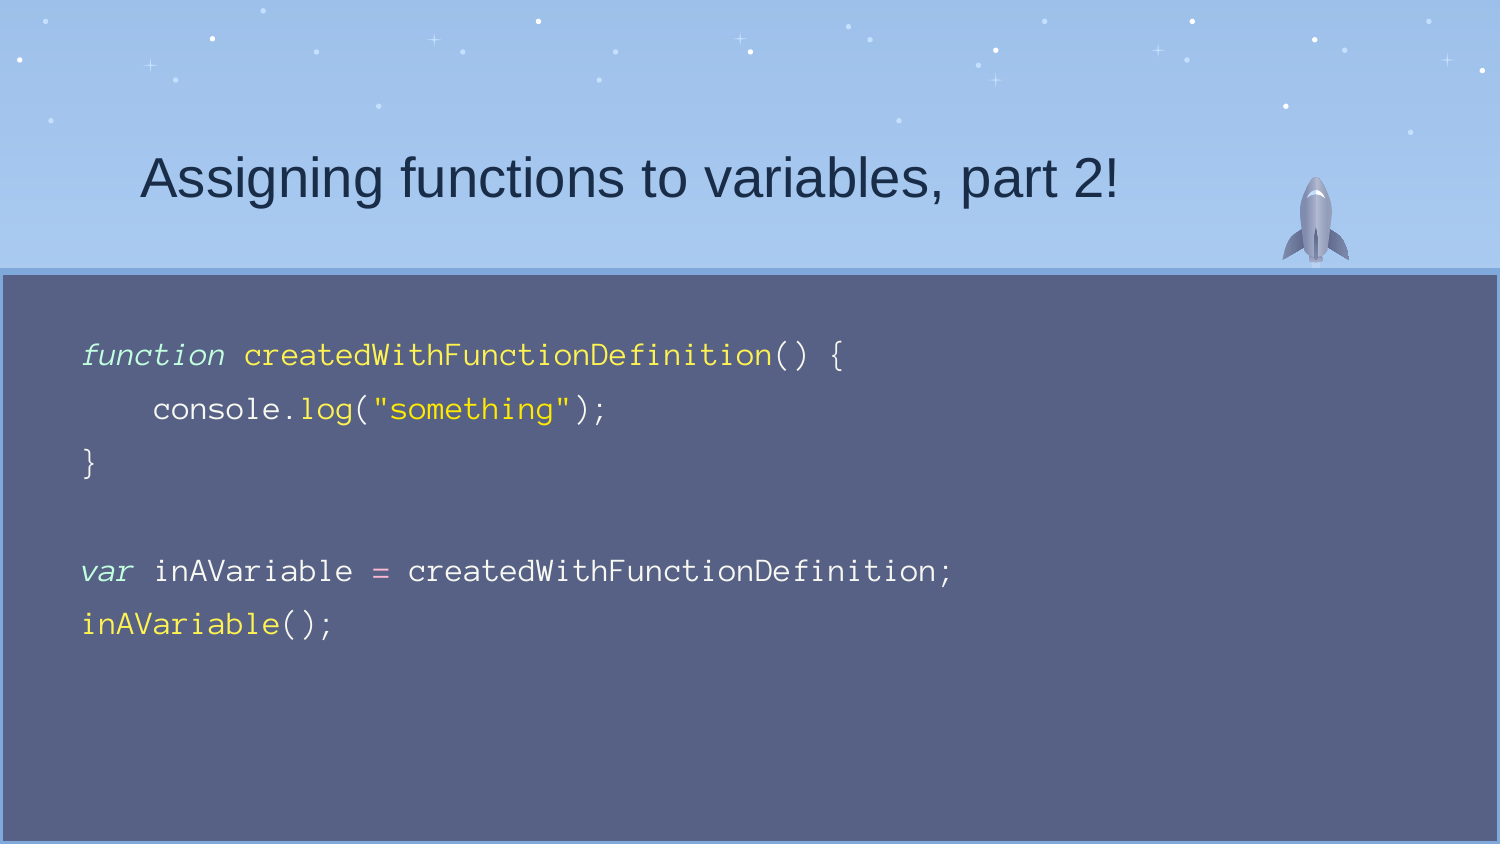

Assigning functions to variables, part 2!

function createdWithFunctionDefinition() {
    console.log("something");
}

var inAVariable = createdWithFunctionDefinition;
inAVariable();